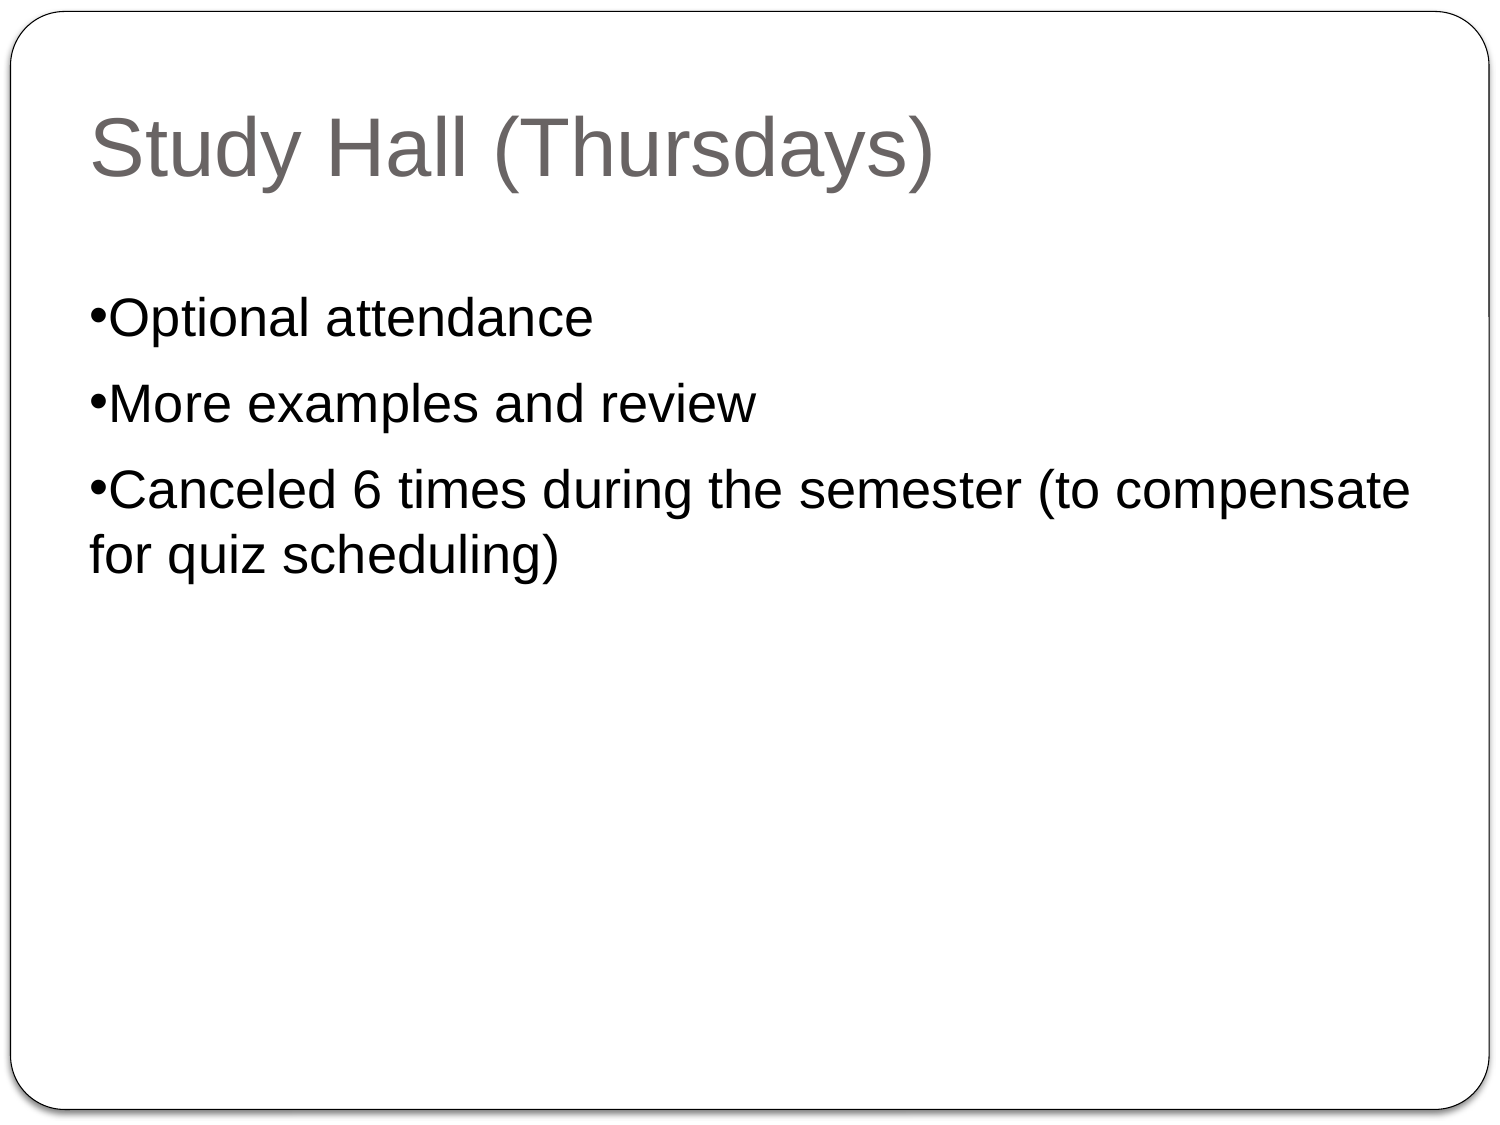

# Study Hall (Thursdays)
Optional attendance
More examples and review
Canceled 6 times during the semester (to compensate for quiz scheduling)